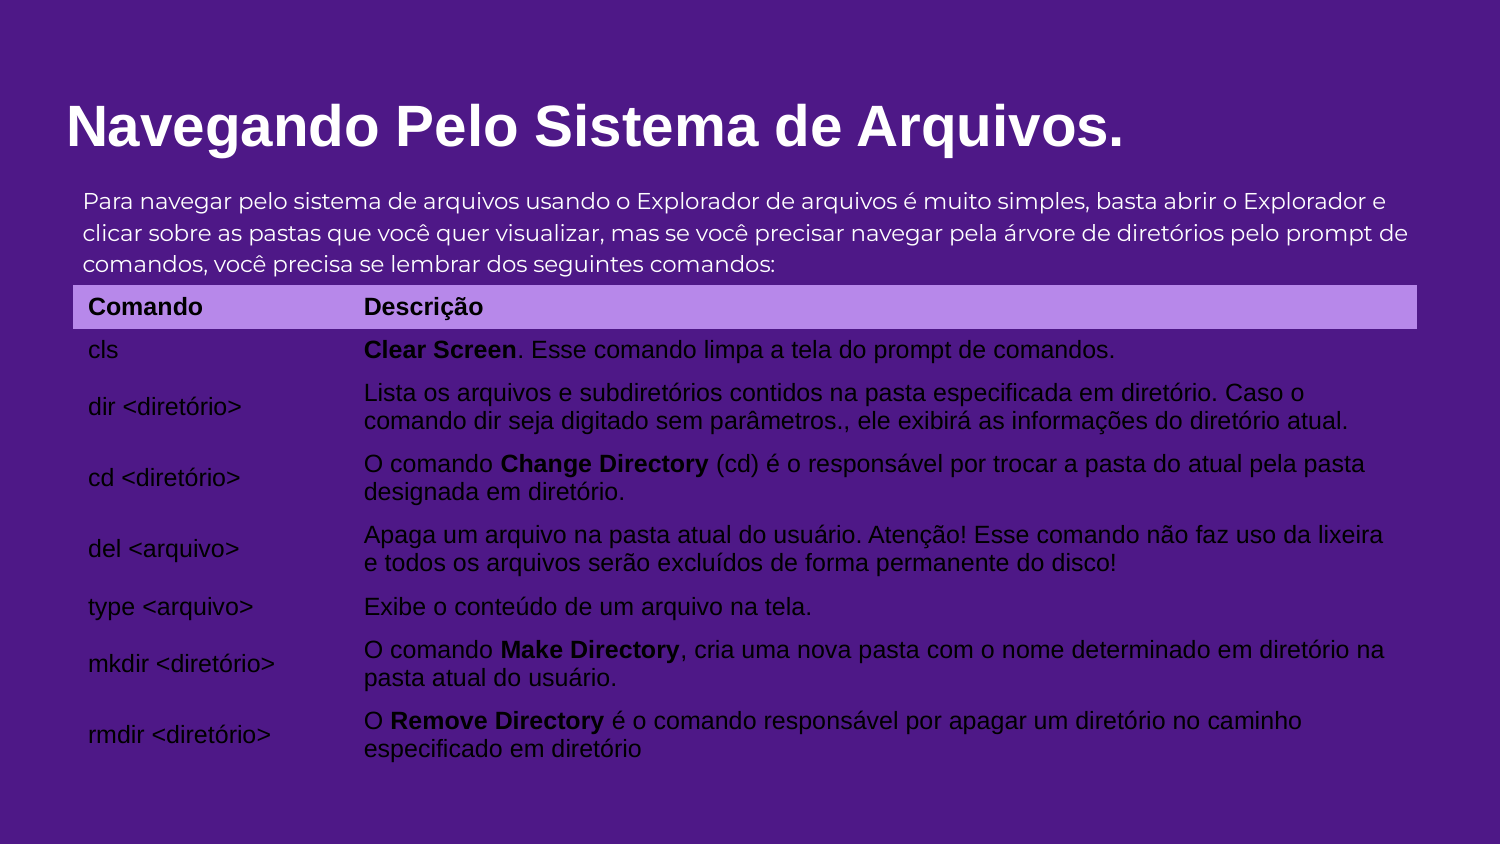

# Navegando Pelo Sistema de Arquivos.
Para navegar pelo sistema de arquivos usando o Explorador de arquivos é muito simples, basta abrir o Explorador e clicar sobre as pastas que você quer visualizar, mas se você precisar navegar pela árvore de diretórios pelo prompt de comandos, você precisa se lembrar dos seguintes comandos:
| Comando | Descrição |
| --- | --- |
| cls | Clear Screen. Esse comando limpa a tela do prompt de comandos. |
| dir <diretório> | Lista os arquivos e subdiretórios contidos na pasta especificada em diretório. Caso o comando dir seja digitado sem parâmetros., ele exibirá as informações do diretório atual. |
| cd <diretório> | O comando Change Directory (cd) é o responsável por trocar a pasta do atual pela pasta designada em diretório. |
| del <arquivo> | Apaga um arquivo na pasta atual do usuário. Atenção! Esse comando não faz uso da lixeira e todos os arquivos serão excluídos de forma permanente do disco! |
| type <arquivo> | Exibe o conteúdo de um arquivo na tela. |
| mkdir <diretório> | O comando Make Directory, cria uma nova pasta com o nome determinado em diretório na pasta atual do usuário. |
| rmdir <diretório> | O Remove Directory é o comando responsável por apagar um diretório no caminho especificado em diretório |